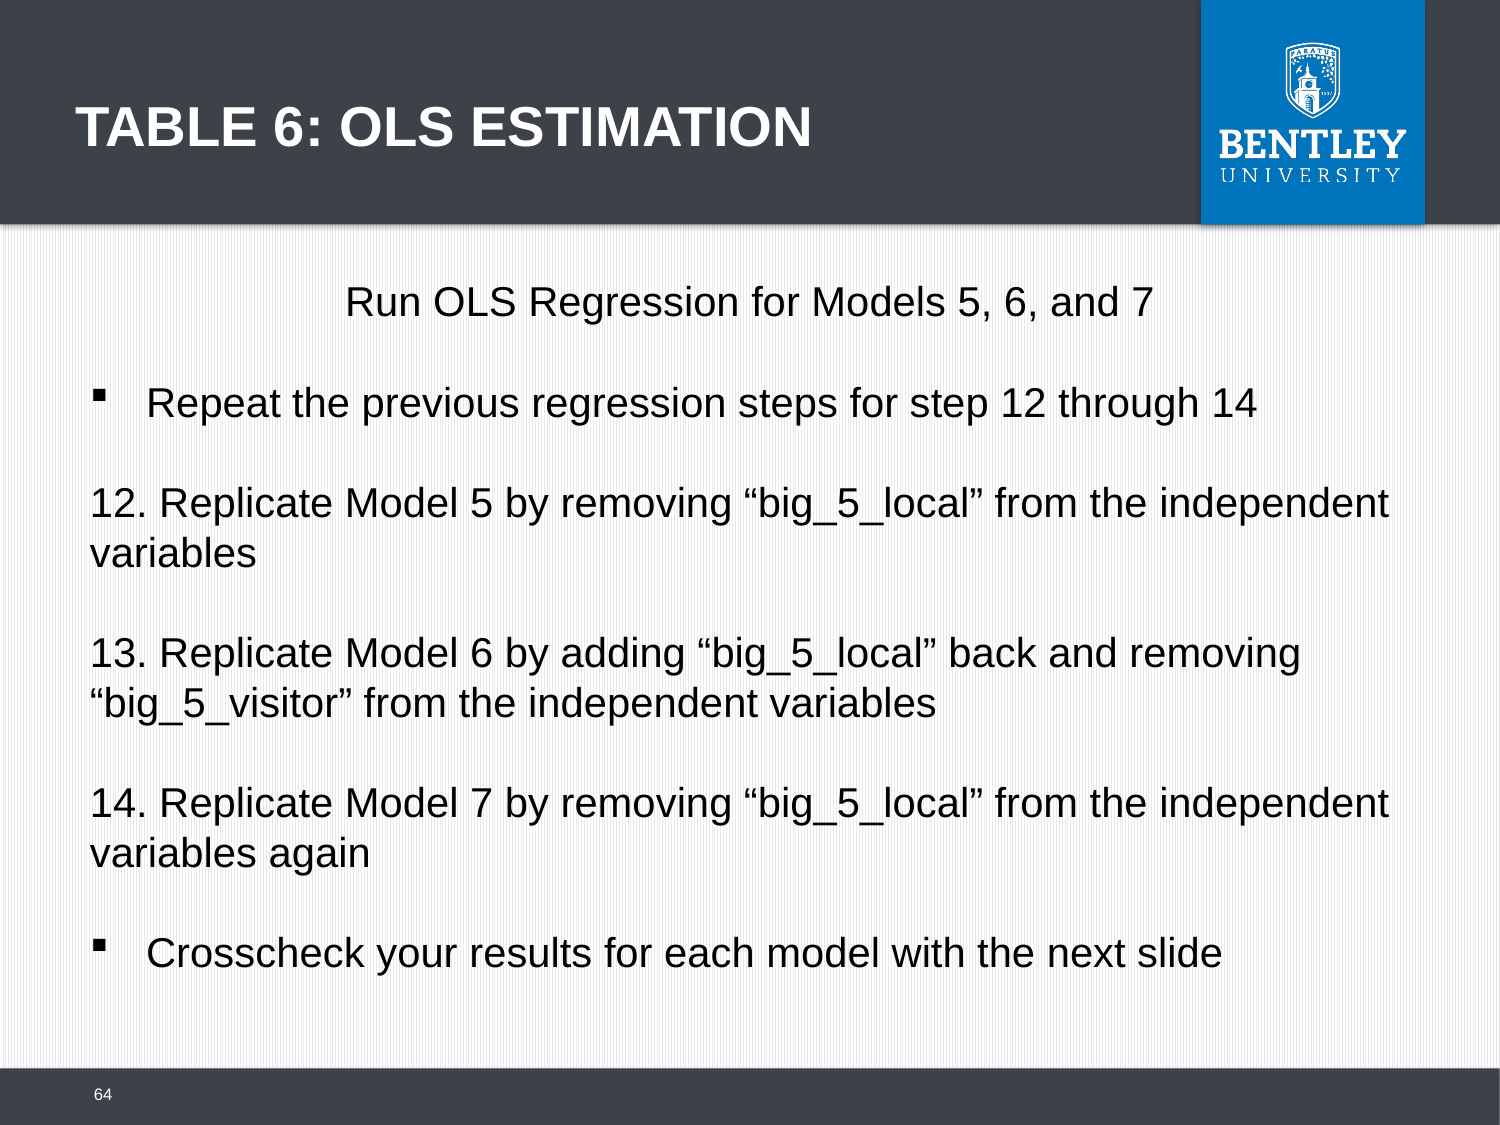

Table 6: OLS Estimation
Run OLS Regression for Models 5, 6, and 7

Repeat the previous regression steps for step 12 through 14

12. Replicate Model 5 by removing “big_5_local” from the independent variables

13. Replicate Model 6 by adding “big_5_local” back and removing “big_5_visitor” from the independent variables

14. Replicate Model 7 by removing “big_5_local” from the independent variables again

Crosscheck your results for each model with the next slide
64